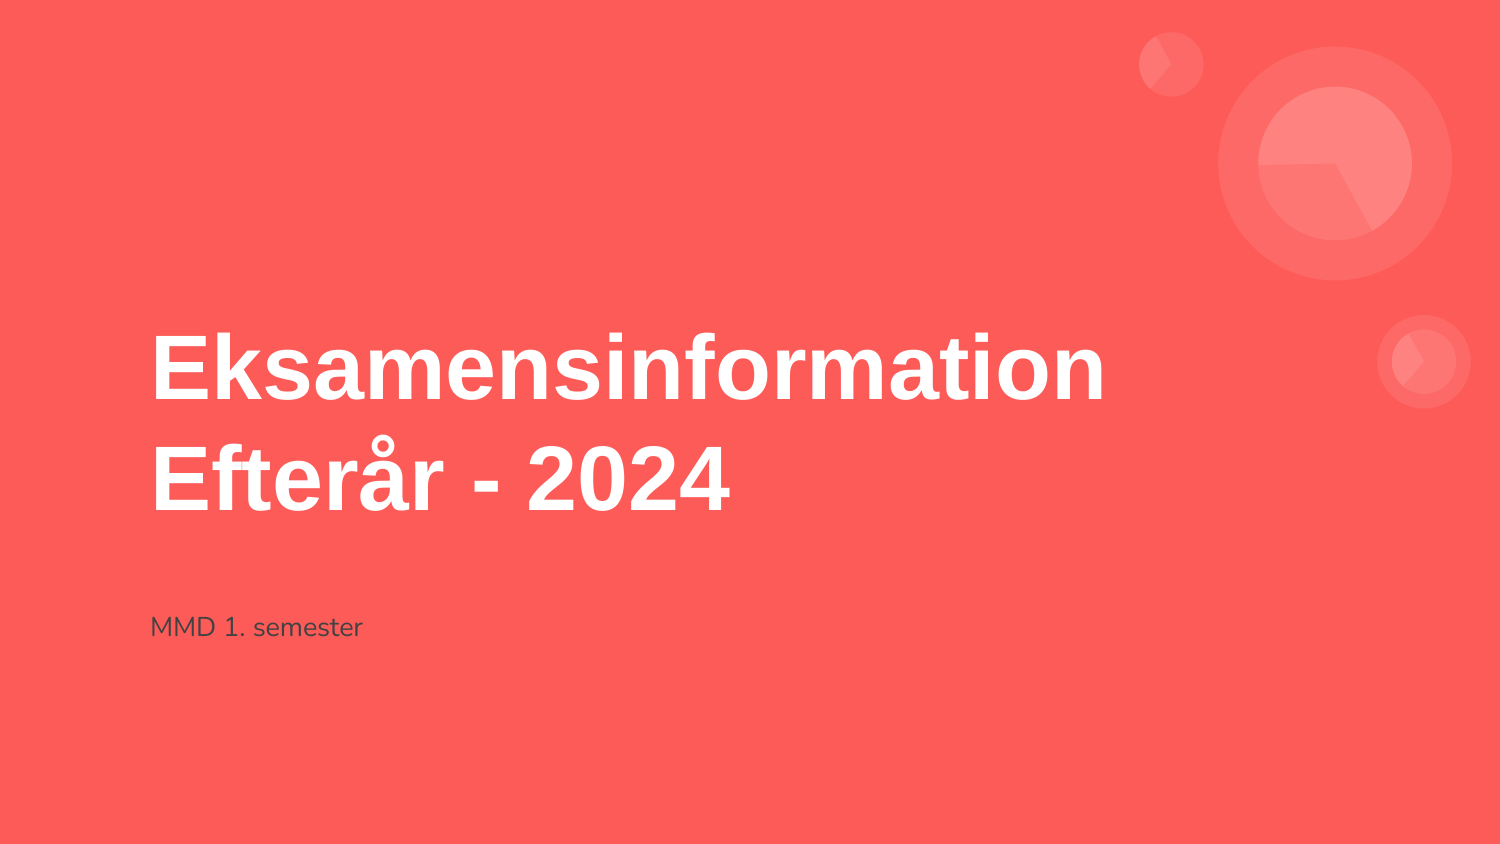

# Eksamensinformation
Efterår - 2024
MMD 1. semester